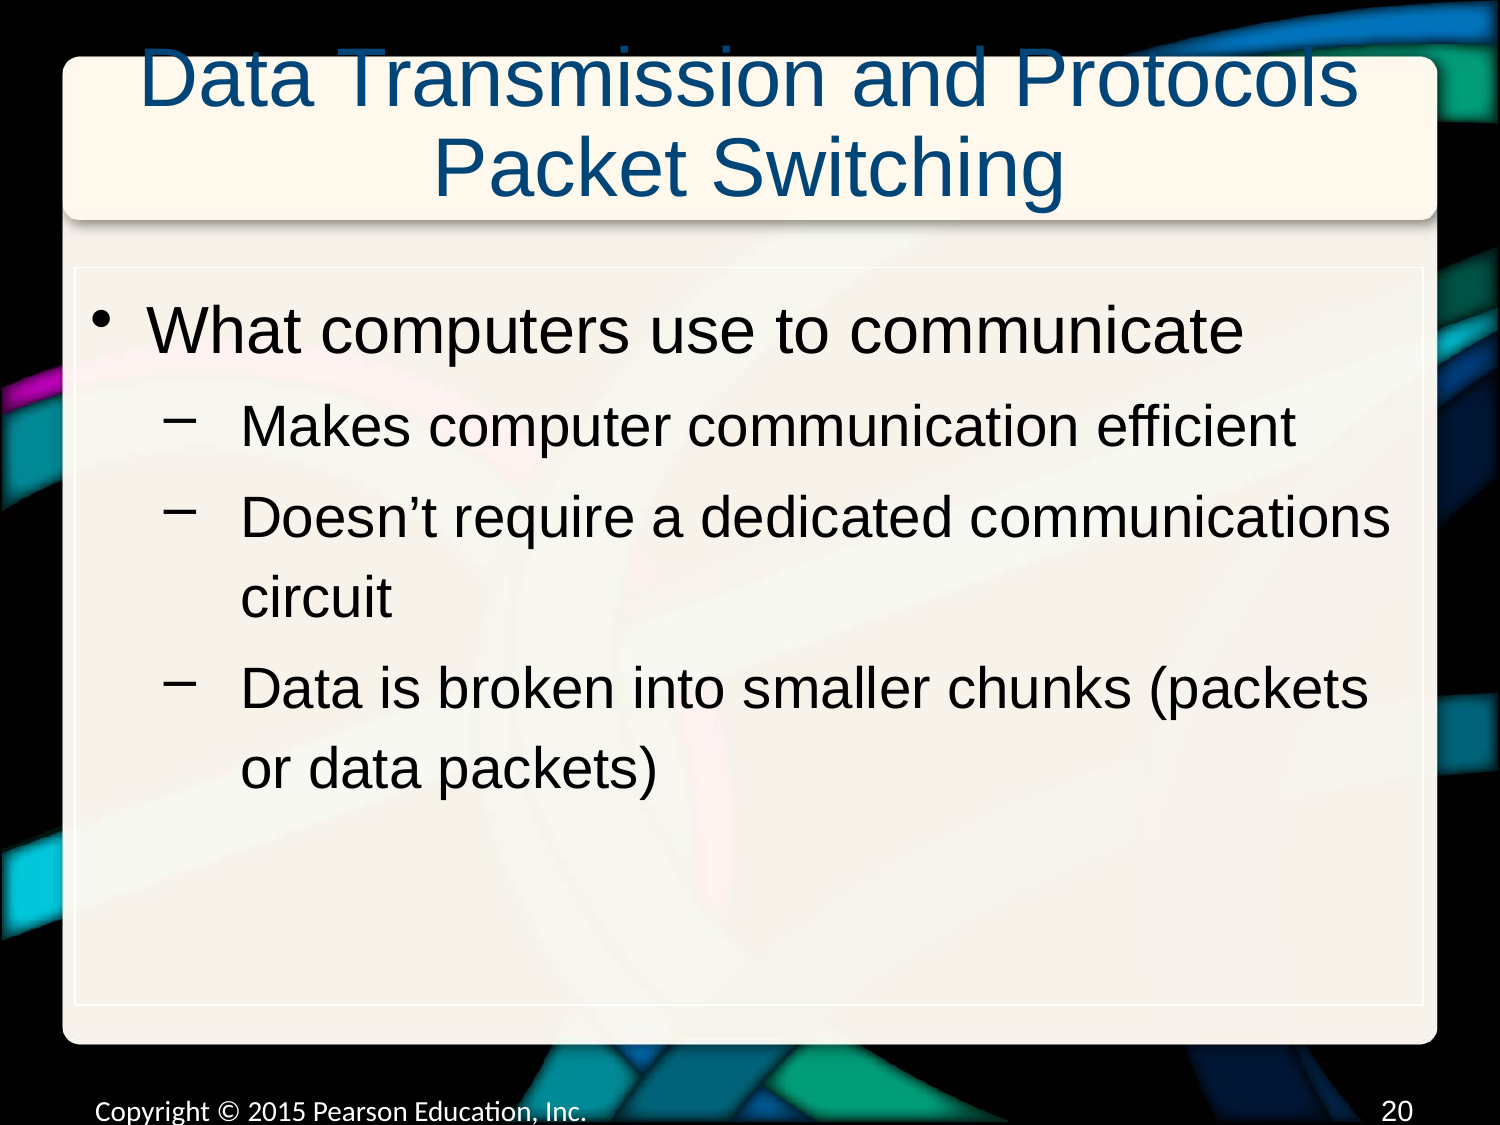

# Data Transmission and Protocols Packet Switching
What computers use to communicate
Makes computer communication efficient
Doesn’t require a dedicated communications circuit
Data is broken into smaller chunks (packets or data packets)
Copyright © 2015 Pearson Education, Inc.
20